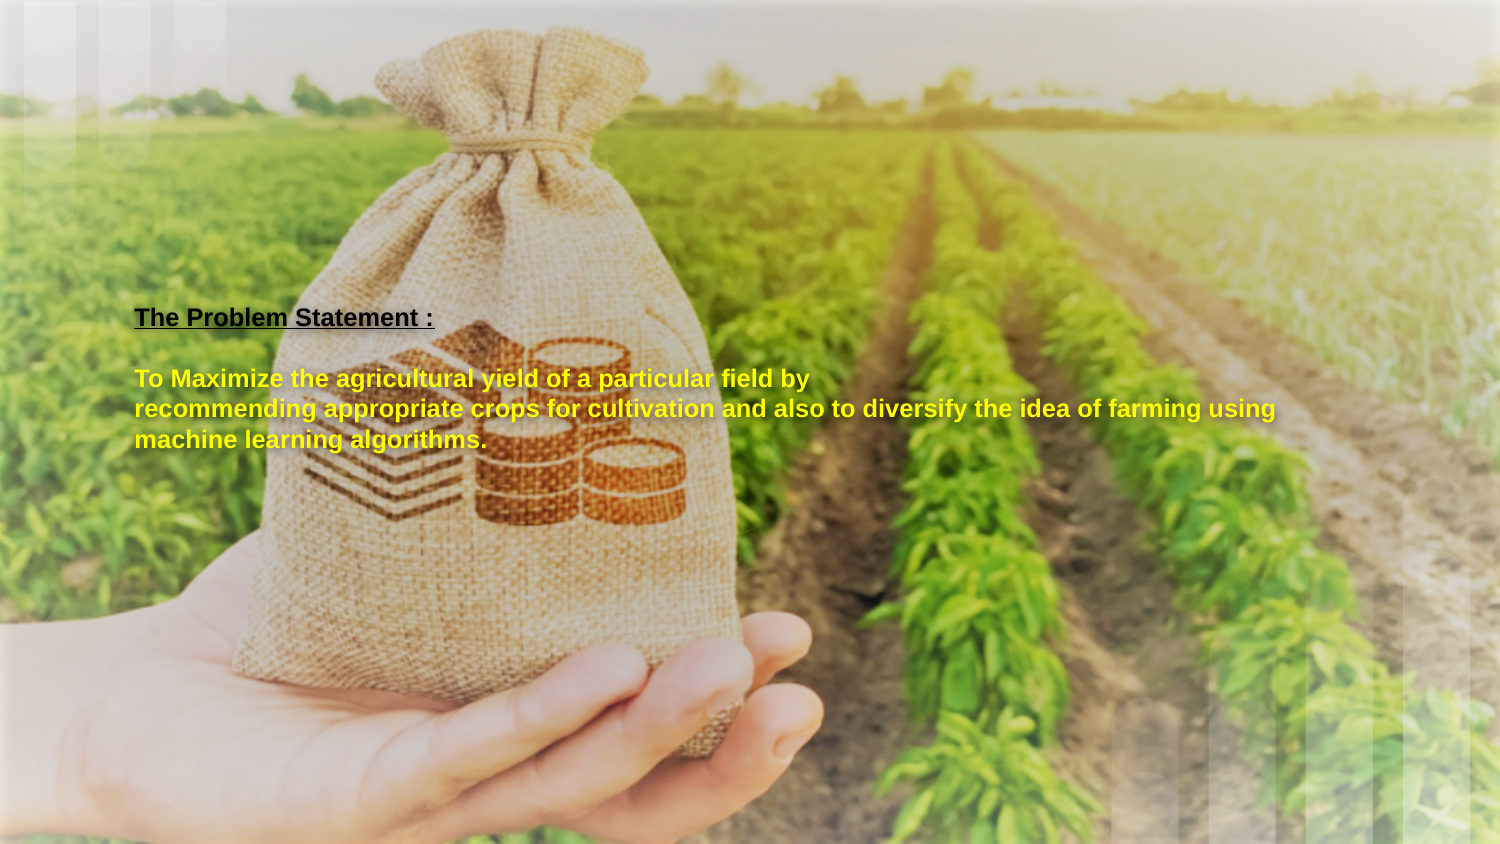

# The Problem Statement :

To Maximize the agricultural yield of a particular field by
recommending appropriate crops for cultivation and also to diversify the idea of farming using machine learning algorithms.